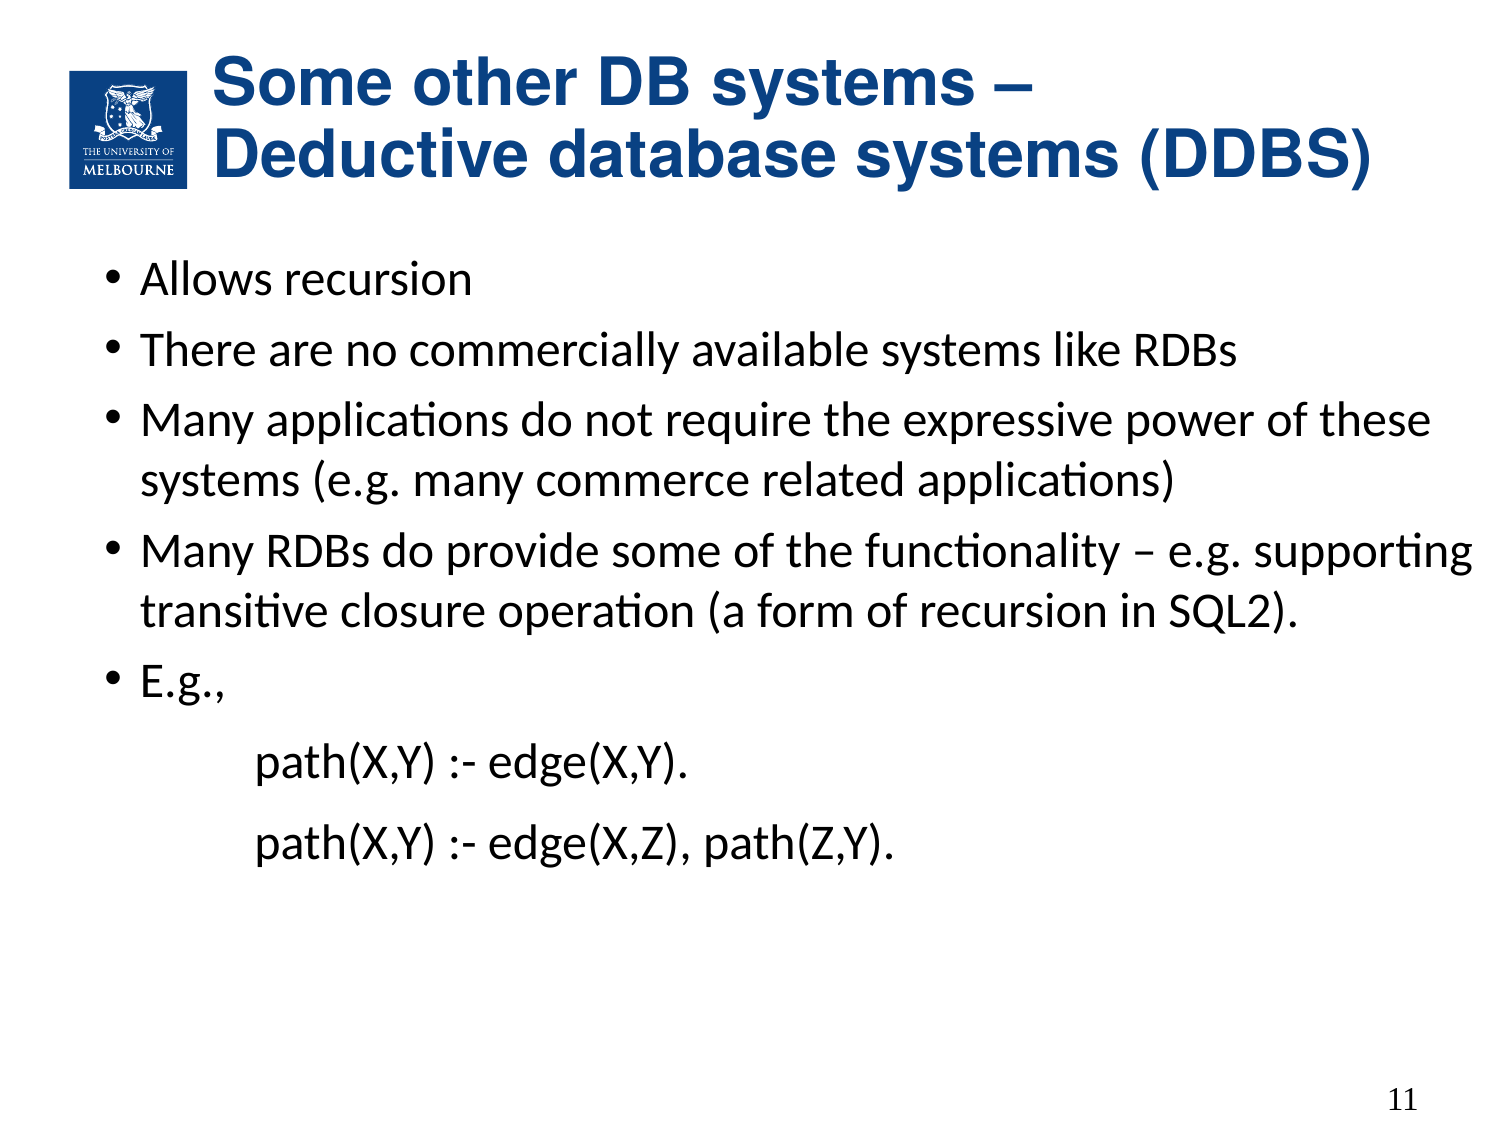

# Some other DB systems – Deductive database systems (DDBS)
Allows recursion
There are no commercially available systems like RDBs
Many applications do not require the expressive power of these systems (e.g. many commerce related applications)
Many RDBs do provide some of the functionality – e.g. supporting transitive closure operation (a form of recursion in SQL2).
E.g.,
path(X,Y) :- edge(X,Y).
path(X,Y) :- edge(X,Z), path(Z,Y).